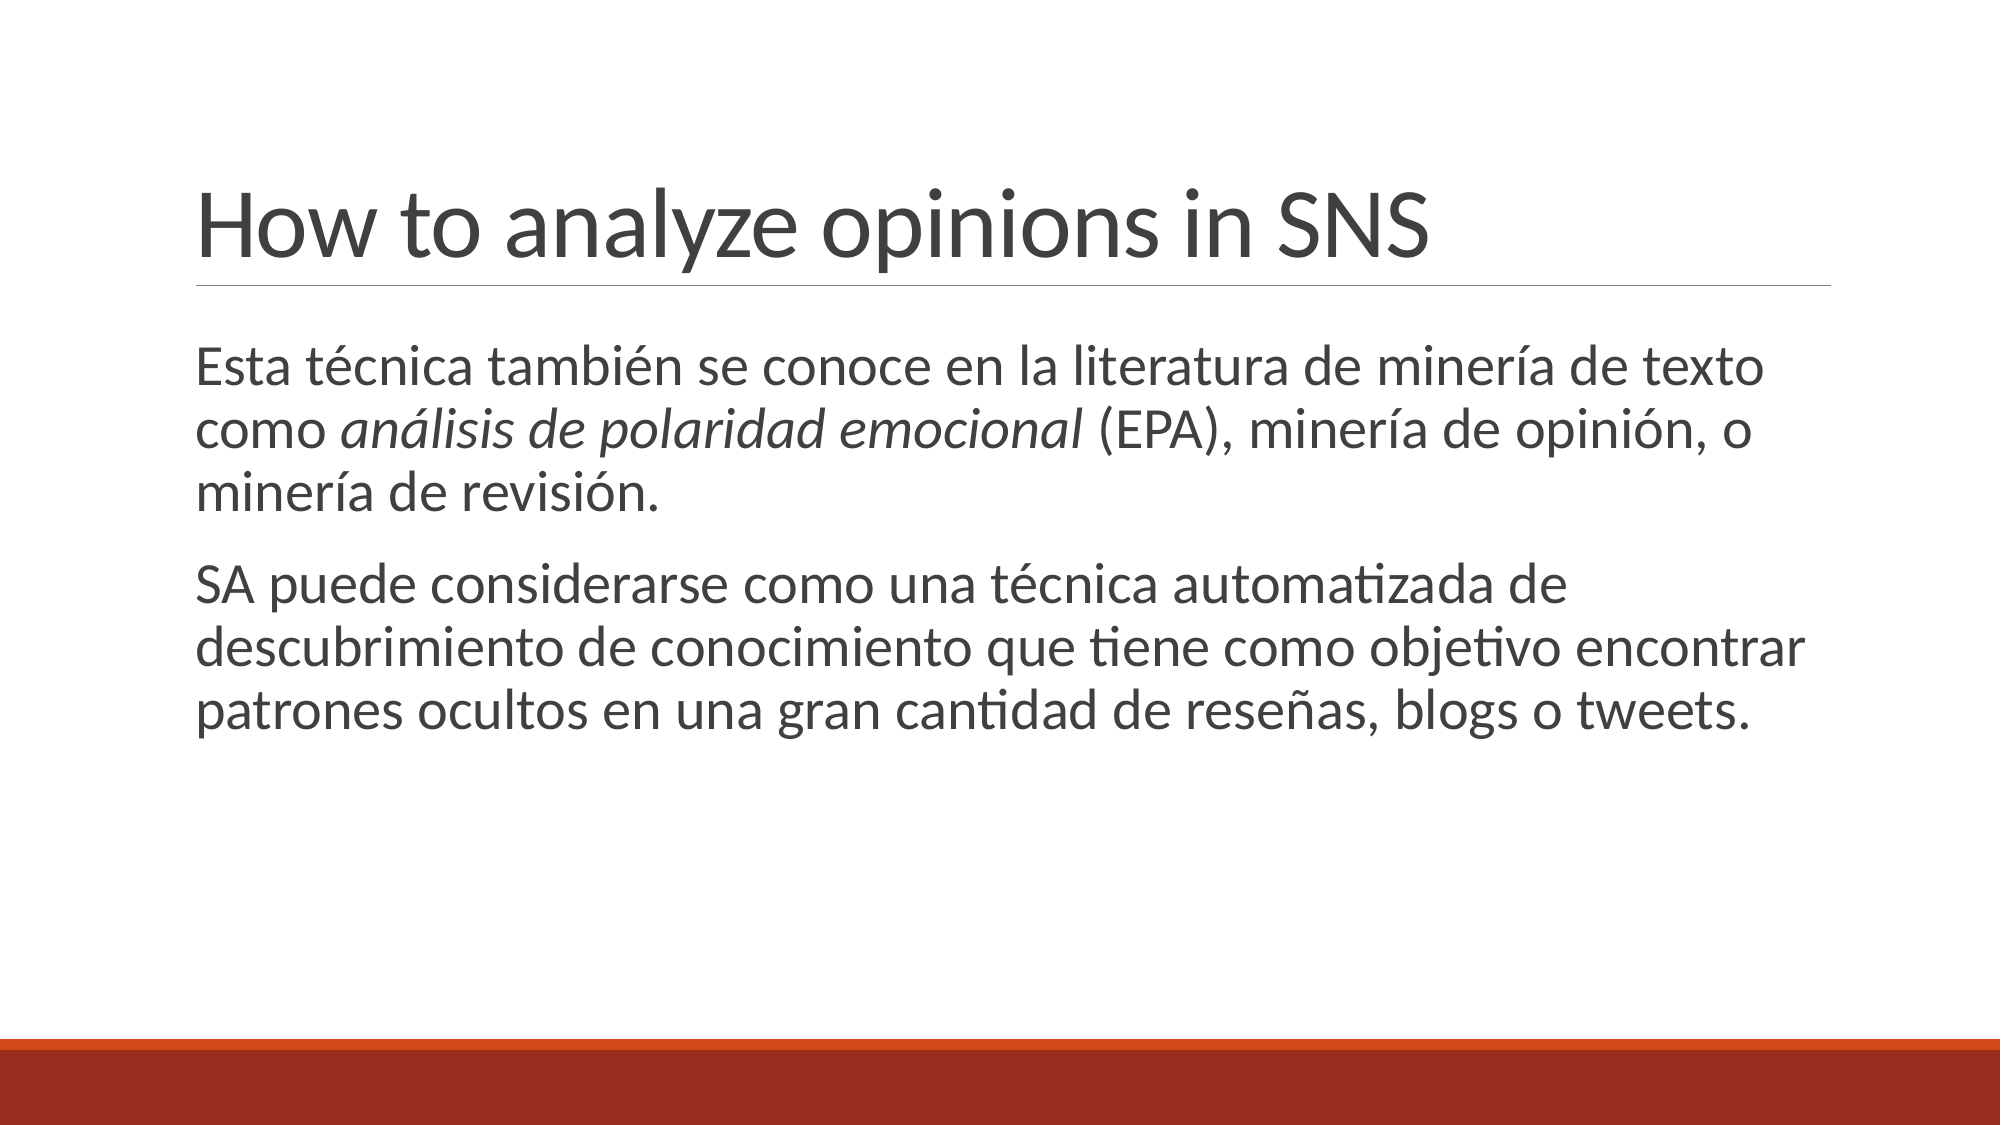

# How to analyze opinions in SNS
Esta técnica también se conoce en la literatura de minería de texto como análisis de polaridad emocional (EPA), minería de opinión, o minería de revisión.
SA puede considerarse como una técnica automatizada de descubrimiento de conocimiento que tiene como objetivo encontrar patrones ocultos en una gran cantidad de reseñas, blogs o tweets.